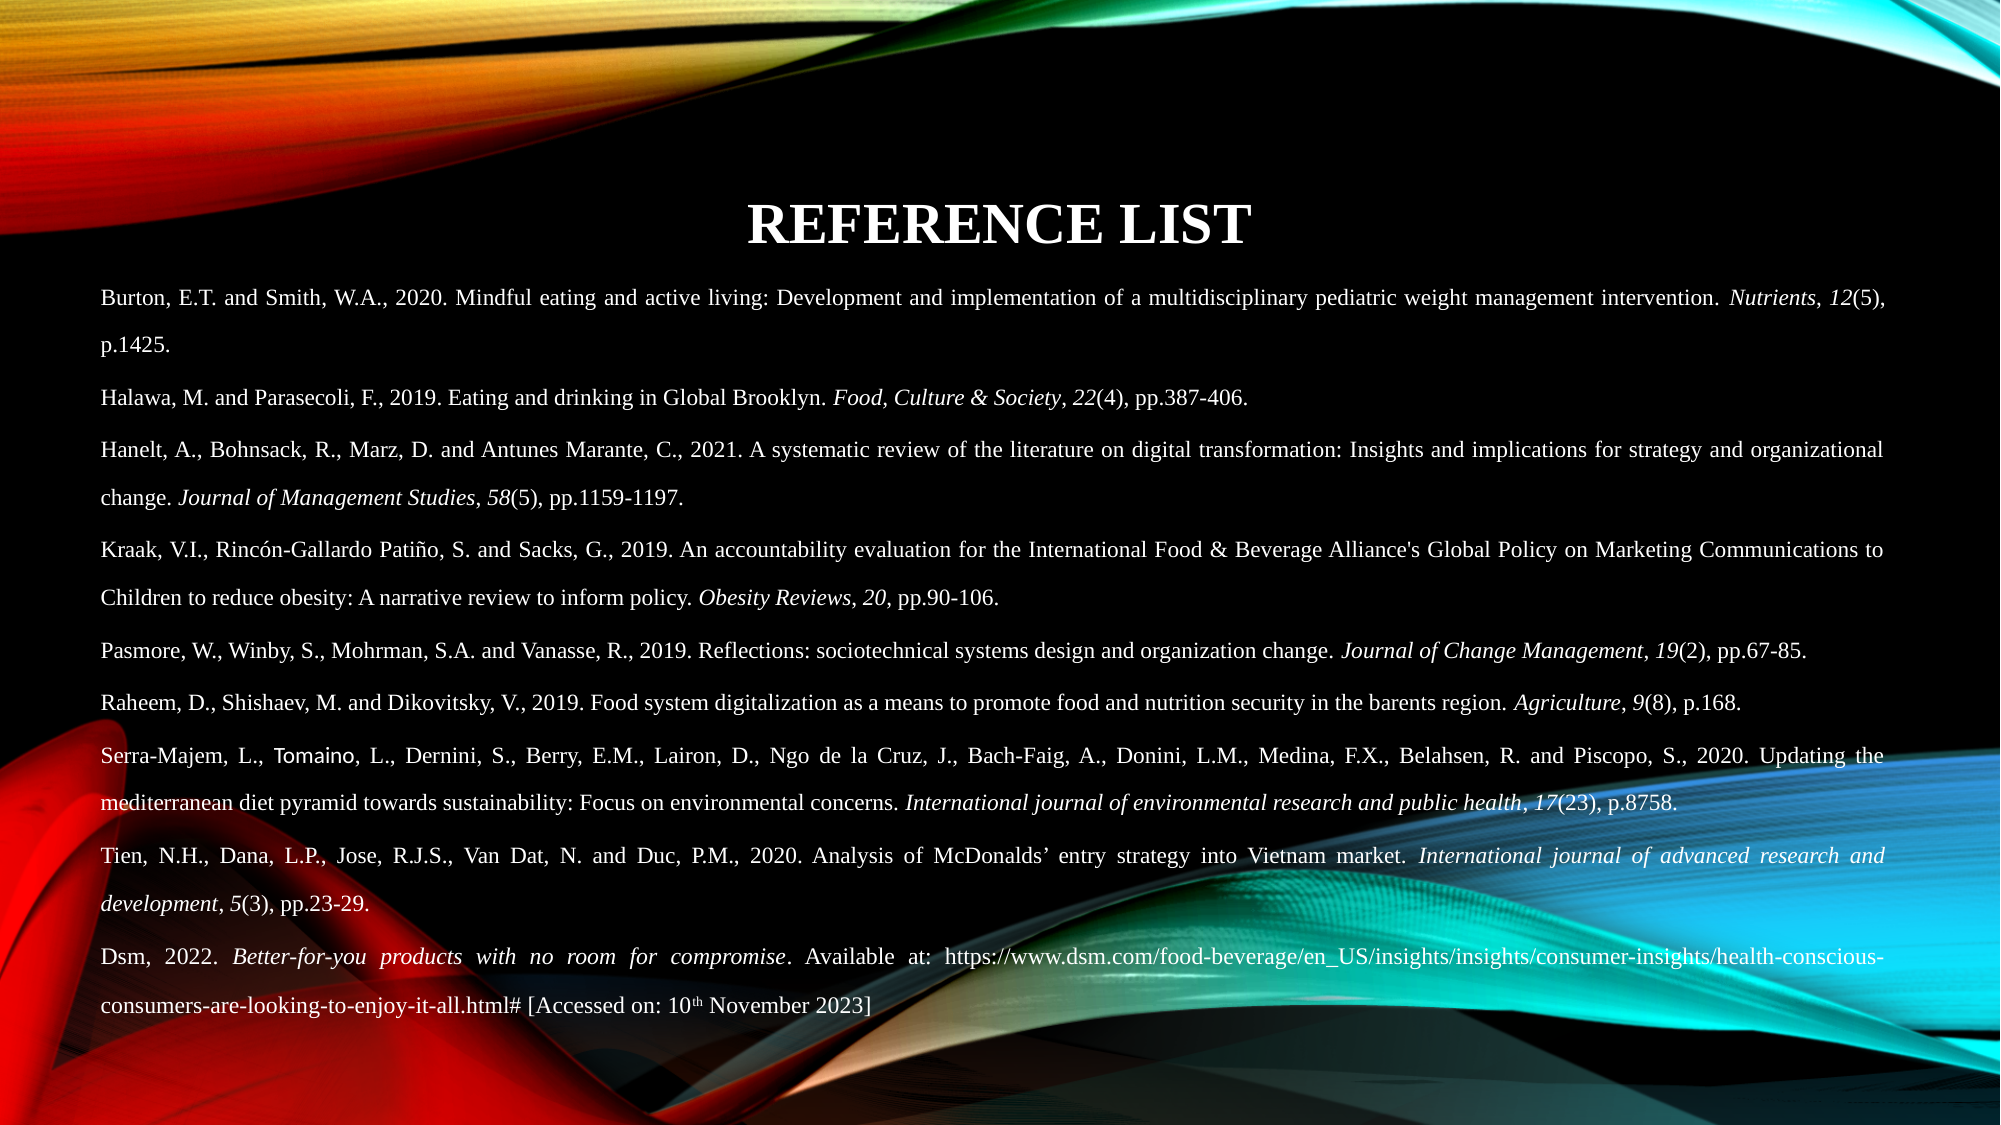

# Reference List
Burton, E.T. and Smith, W.A., 2020. Mindful eating and active living: Development and implementation of a multidisciplinary pediatric weight management intervention. Nutrients, 12(5), p.1425.
Halawa, M. and Parasecoli, F., 2019. Eating and drinking in Global Brooklyn. Food, Culture & Society, 22(4), pp.387-406.
Hanelt, A., Bohnsack, R., Marz, D. and Antunes Marante, C., 2021. A systematic review of the literature on digital transformation: Insights and implications for strategy and organizational change. Journal of Management Studies, 58(5), pp.1159-1197.
Kraak, V.I., Rincón‐Gallardo Patiño, S. and Sacks, G., 2019. An accountability evaluation for the International Food & Beverage Alliance's Global Policy on Marketing Communications to Children to reduce obesity: A narrative review to inform policy. Obesity Reviews, 20, pp.90-106.
Pasmore, W., Winby, S., Mohrman, S.A. and Vanasse, R., 2019. Reflections: sociotechnical systems design and organization change. Journal of Change Management, 19(2), pp.67-85.
Raheem, D., Shishaev, M. and Dikovitsky, V., 2019. Food system digitalization as a means to promote food and nutrition security in the barents region. Agriculture, 9(8), p.168.
Serra-Majem, L., Tomaino, L., Dernini, S., Berry, E.M., Lairon, D., Ngo de la Cruz, J., Bach-Faig, A., Donini, L.M., Medina, F.X., Belahsen, R. and Piscopo, S., 2020. Updating the mediterranean diet pyramid towards sustainability: Focus on environmental concerns. International journal of environmental research and public health, 17(23), p.8758.
Tien, N.H., Dana, L.P., Jose, R.J.S., Van Dat, N. and Duc, P.M., 2020. Analysis of McDonalds’ entry strategy into Vietnam market. International journal of advanced research and development, 5(3), pp.23-29.
Dsm, 2022. Better-for-you products with no room for compromise. Available at: https://www.dsm.com/food-beverage/en_US/insights/insights/consumer-insights/health-conscious-consumers-are-looking-to-enjoy-it-all.html# [Accessed on: 10th November 2023]